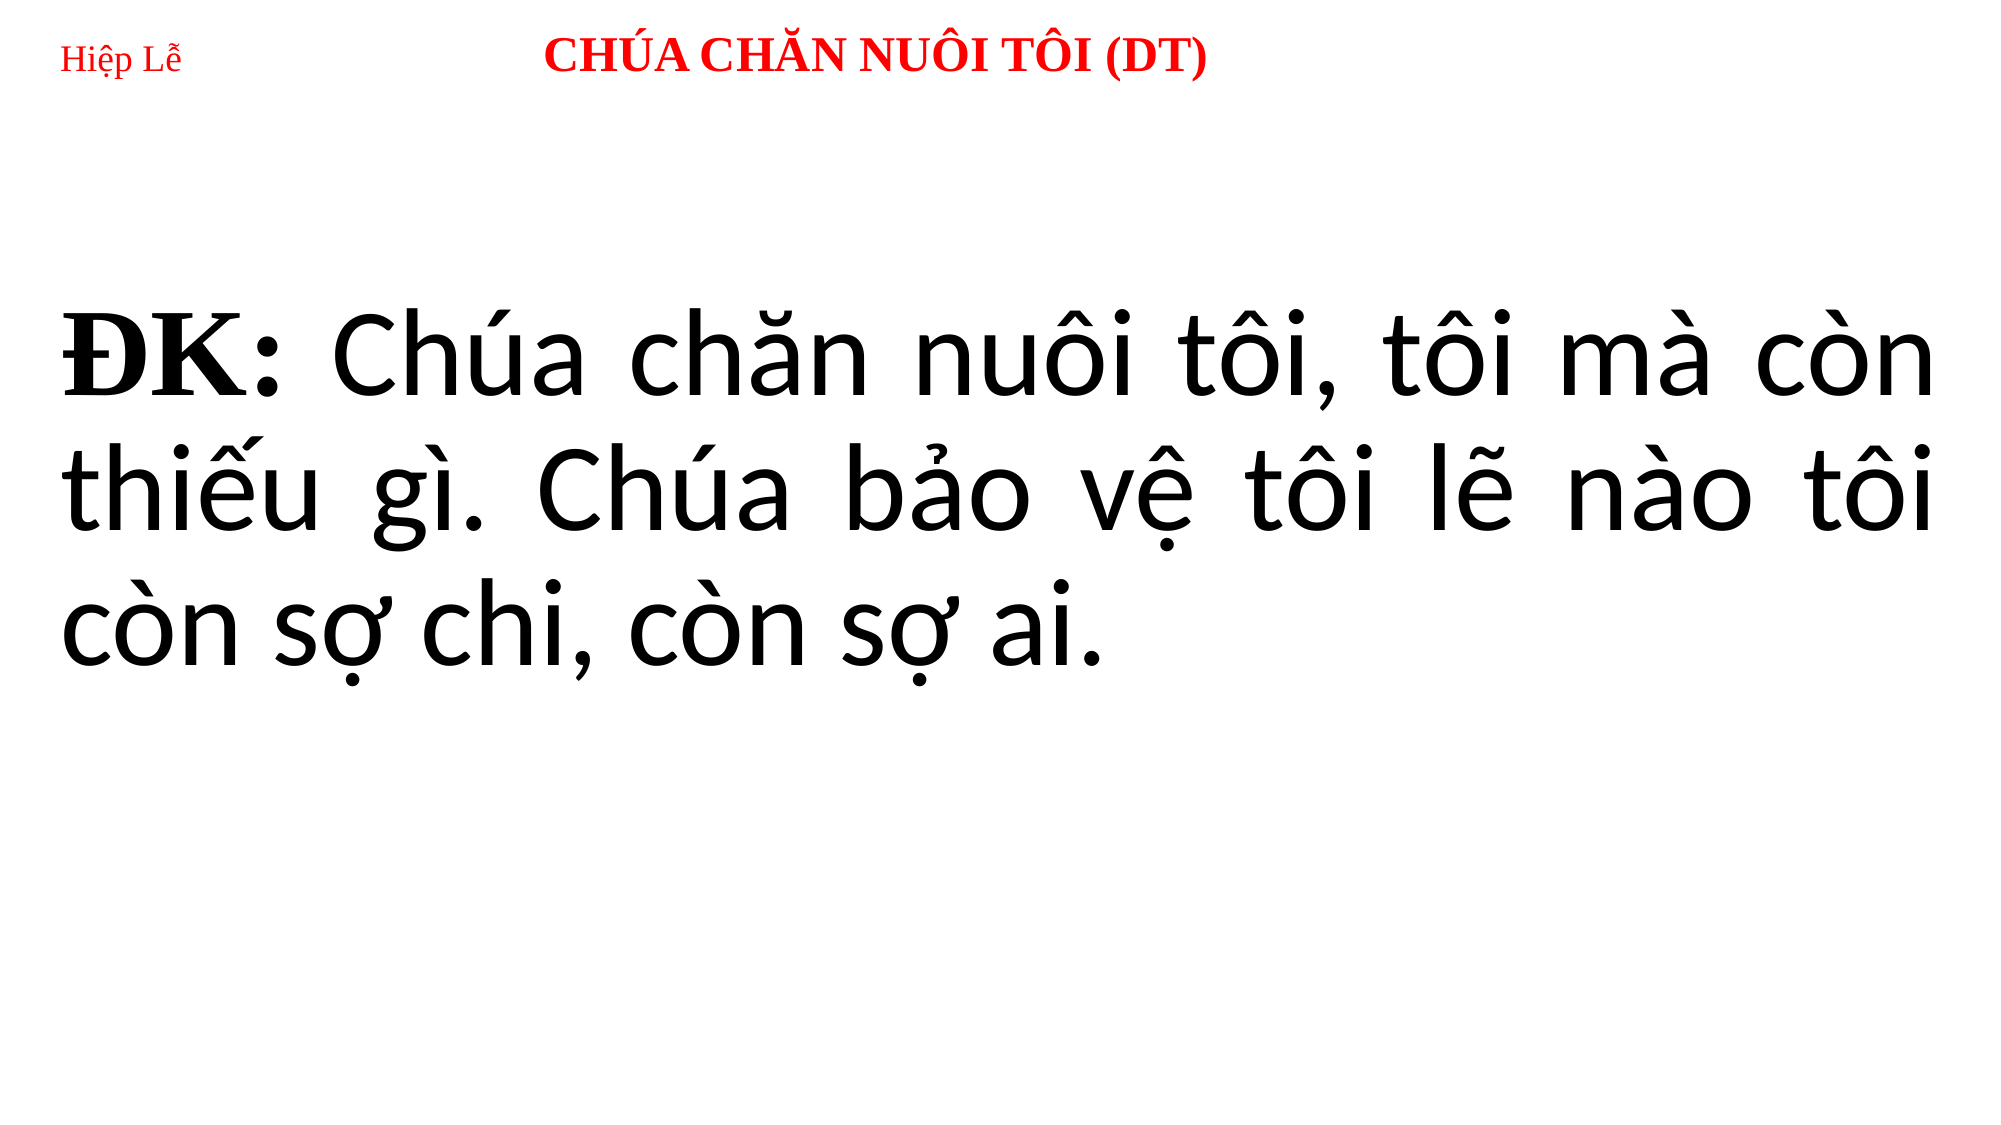

# Hiệp Lễ                                      CHÚA CHĂN NUÔI TÔI (DT)
ĐK: Chúa chăn nuôi tôi, tôi mà còn thiếu gì. Chúa bảo vệ tôi lẽ nào tôi còn sợ chi, còn sợ ai.